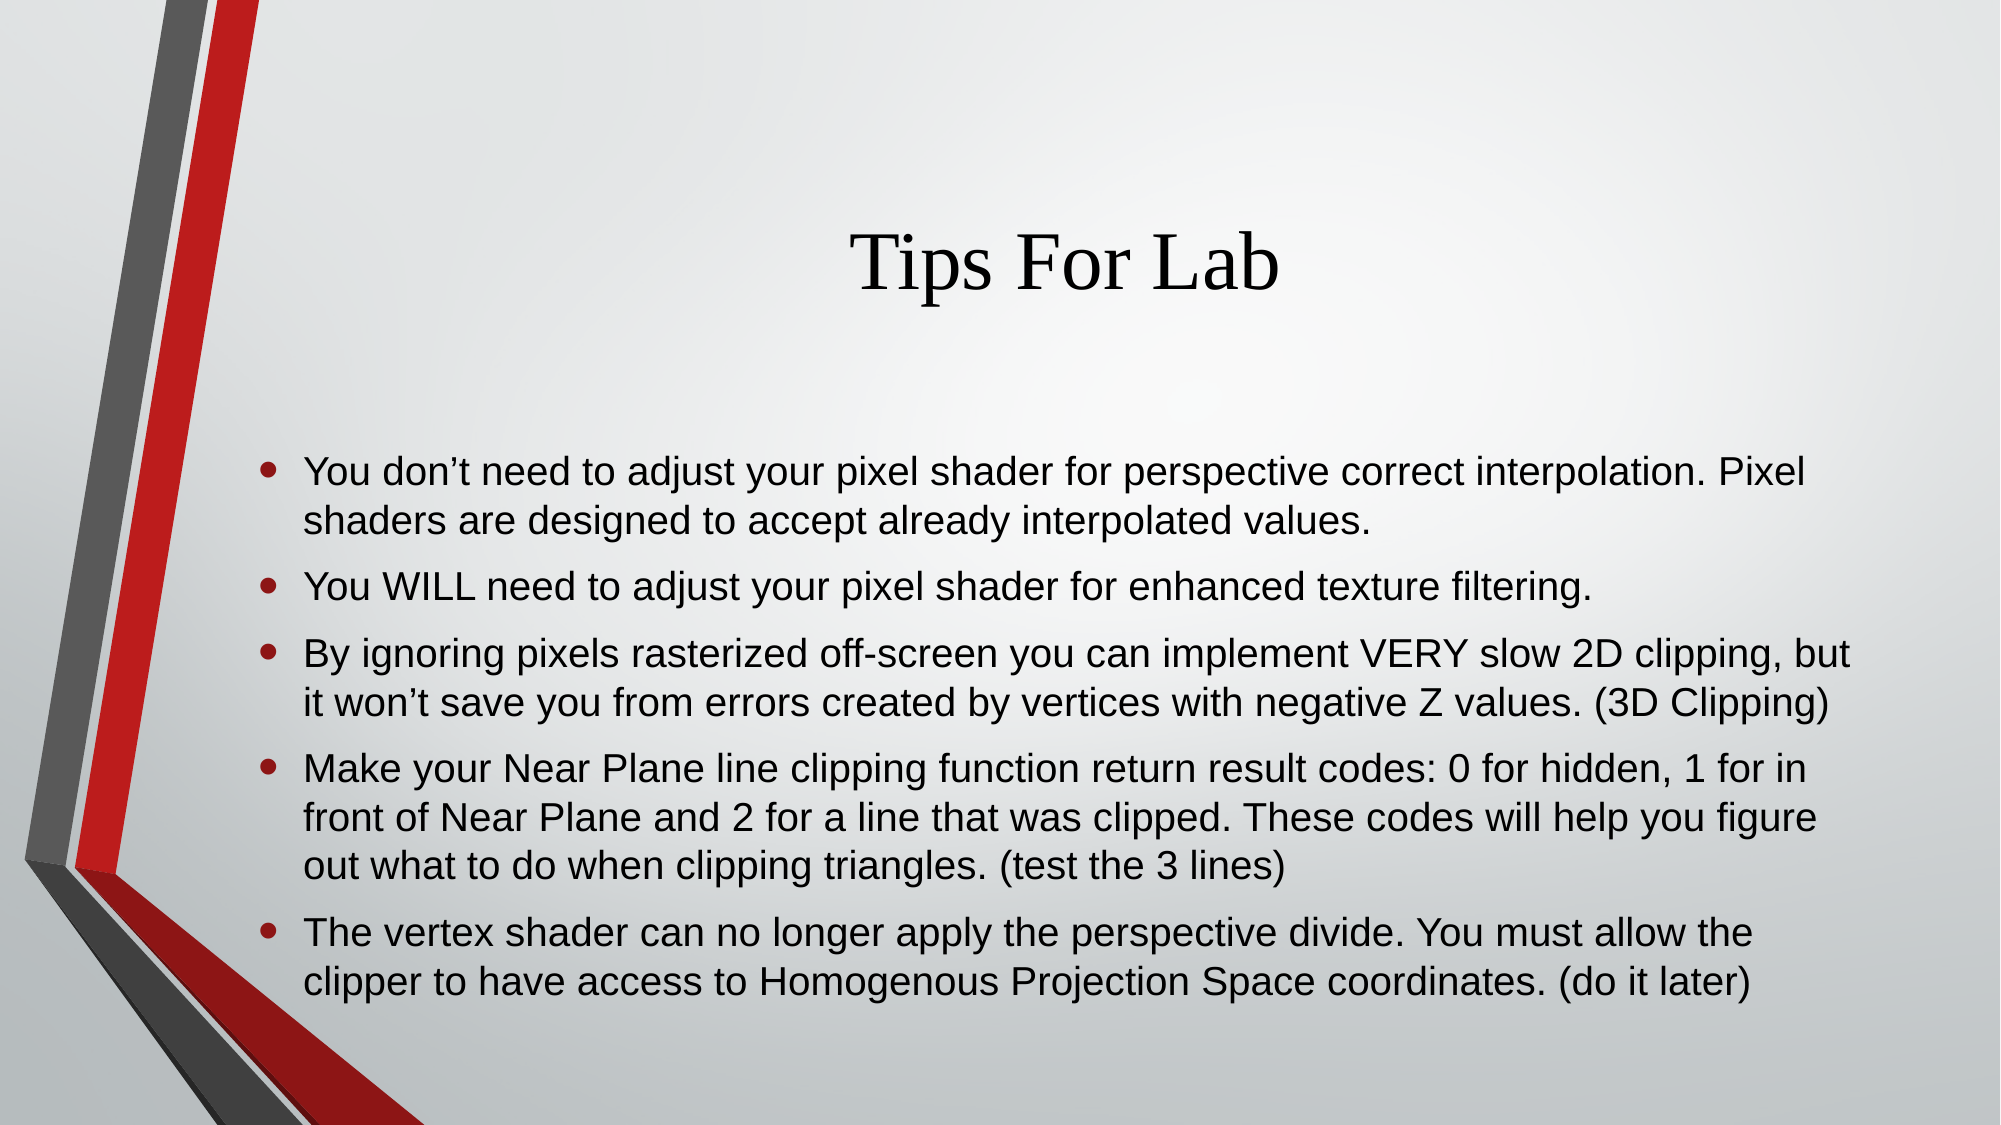

# Tips For Lab
You don’t need to adjust your pixel shader for perspective correct interpolation. Pixel shaders are designed to accept already interpolated values.
You WILL need to adjust your pixel shader for enhanced texture filtering.
By ignoring pixels rasterized off-screen you can implement VERY slow 2D clipping, but it won’t save you from errors created by vertices with negative Z values. (3D Clipping)
Make your Near Plane line clipping function return result codes: 0 for hidden, 1 for in front of Near Plane and 2 for a line that was clipped. These codes will help you figure out what to do when clipping triangles. (test the 3 lines)
The vertex shader can no longer apply the perspective divide. You must allow the clipper to have access to Homogenous Projection Space coordinates. (do it later)